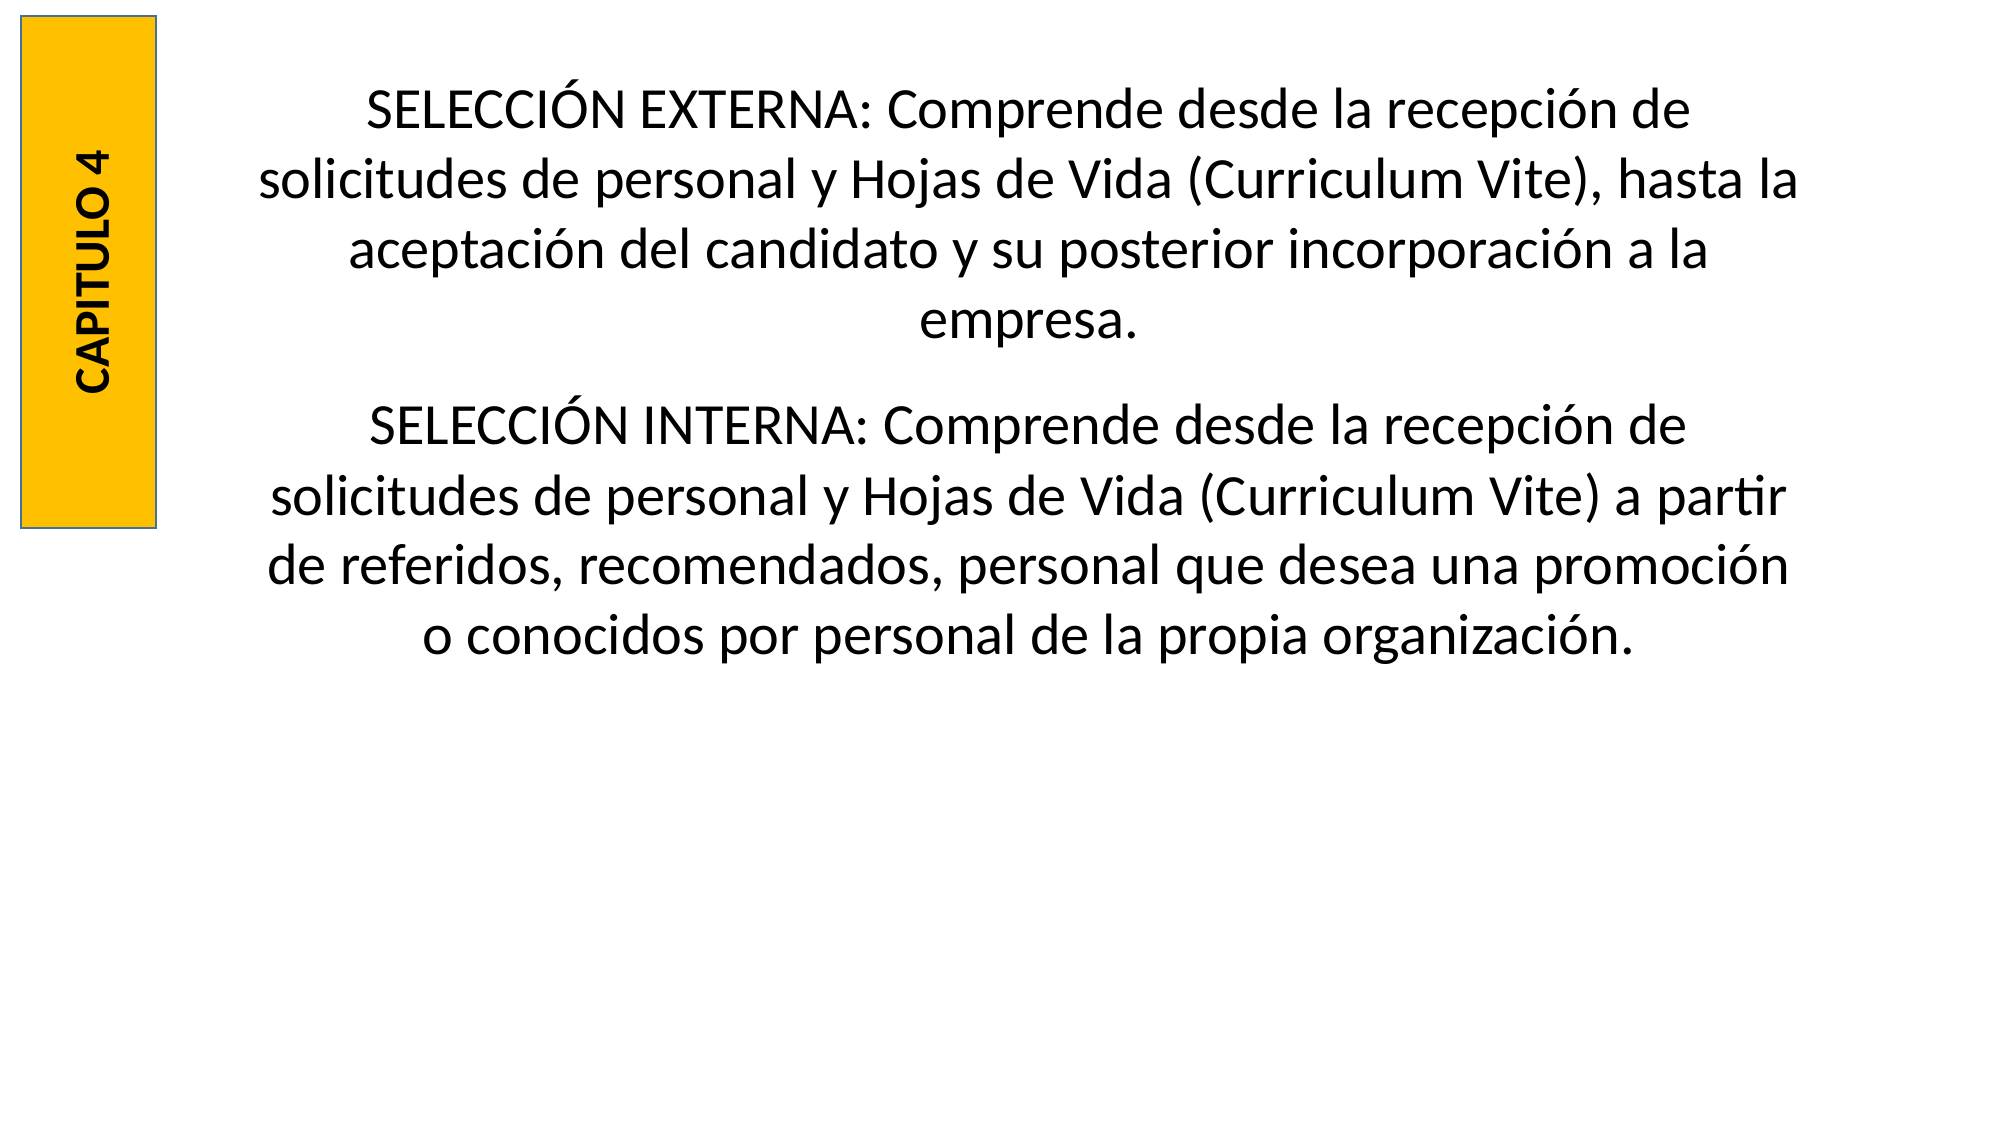

SELECCIÓN EXTERNA: Comprende desde la recepción de solicitudes de personal y Hojas de Vida (Curriculum Vite), hasta la aceptación del candidato y su posterior incorporación a la empresa.
CAPITULO 4
SELECCIÓN INTERNA: Comprende desde la recepción de solicitudes de personal y Hojas de Vida (Curriculum Vite) a partir de referidos, recomendados, personal que desea una promoción o conocidos por personal de la propia organización.